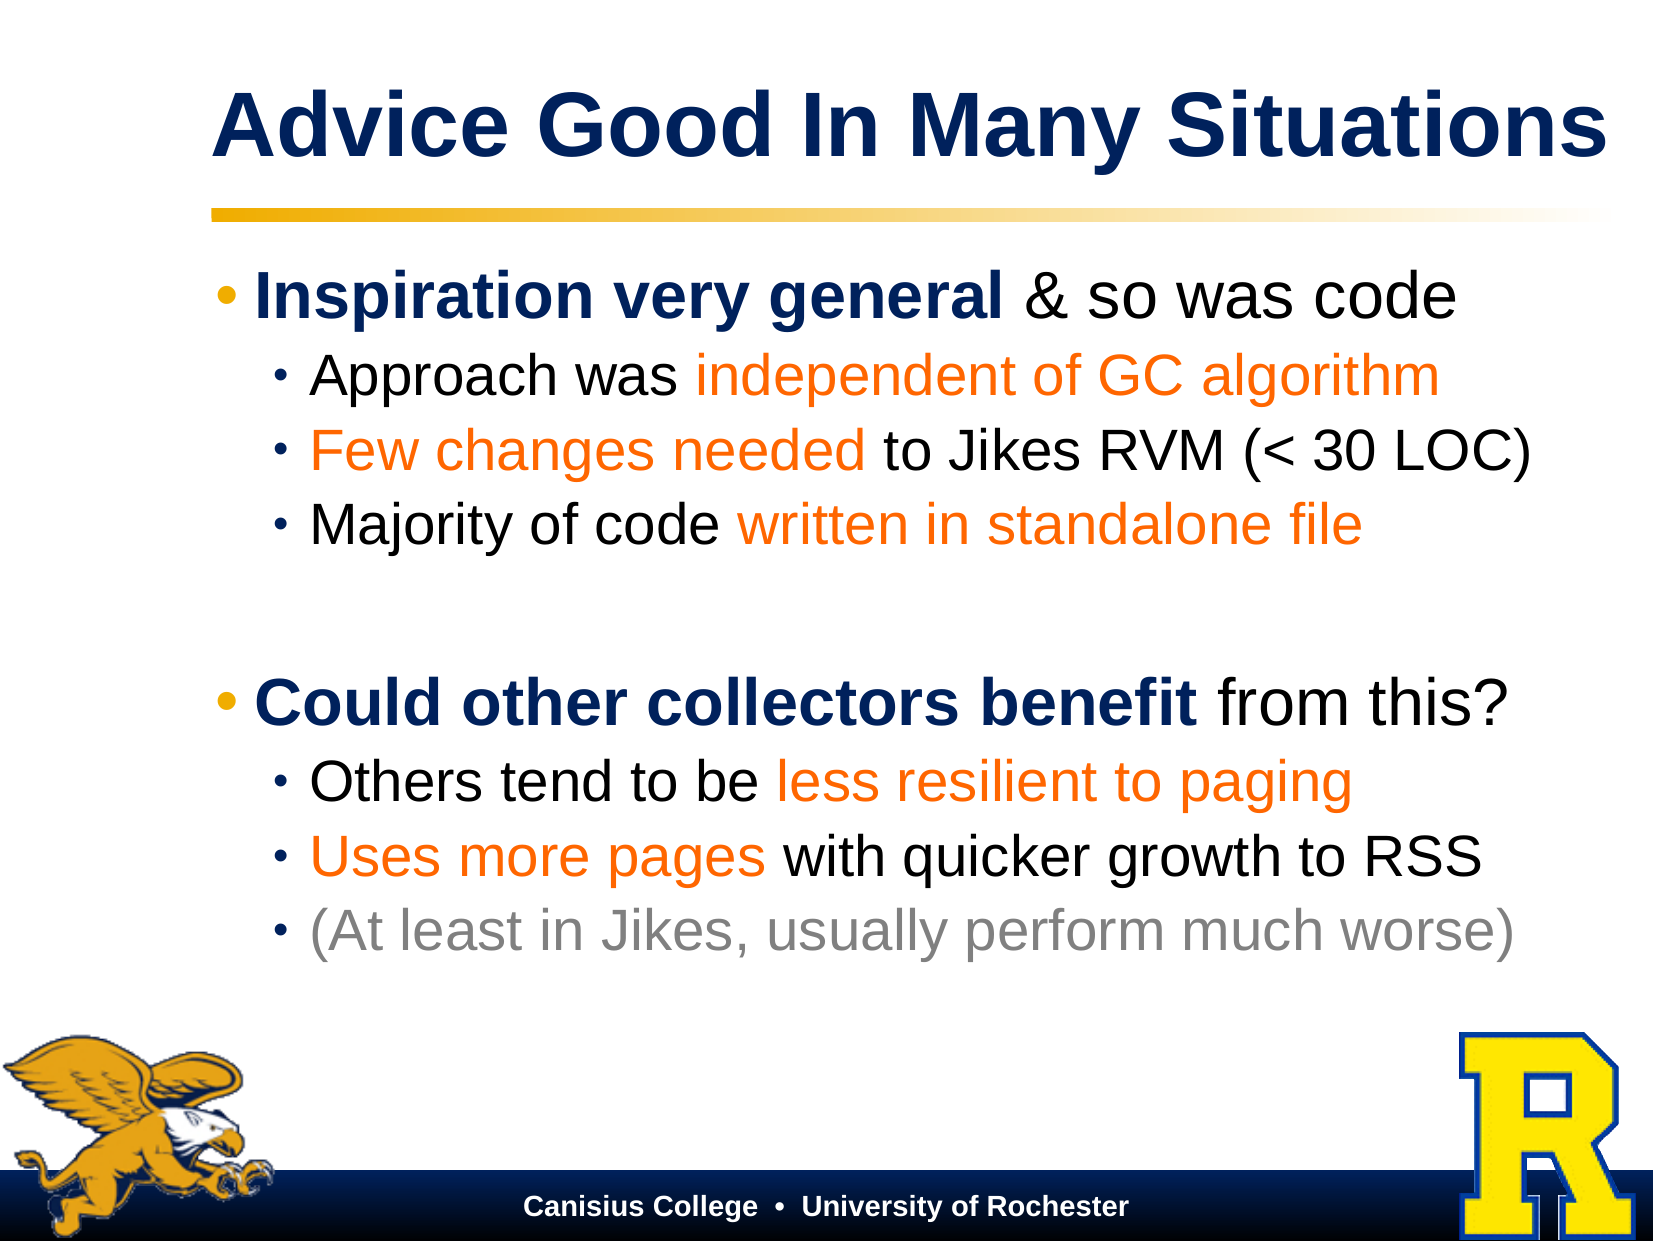

# Advice Good In Many Situations
Inspiration very general & so was code
Approach was independent of GC algorithm
Few changes needed to Jikes RVM (< 30 LOC)
Majority of code written in standalone file

Could other collectors benefit from this?
Others tend to be less resilient to paging
Uses more pages with quicker growth to RSS
(At least in Jikes, usually perform much worse)